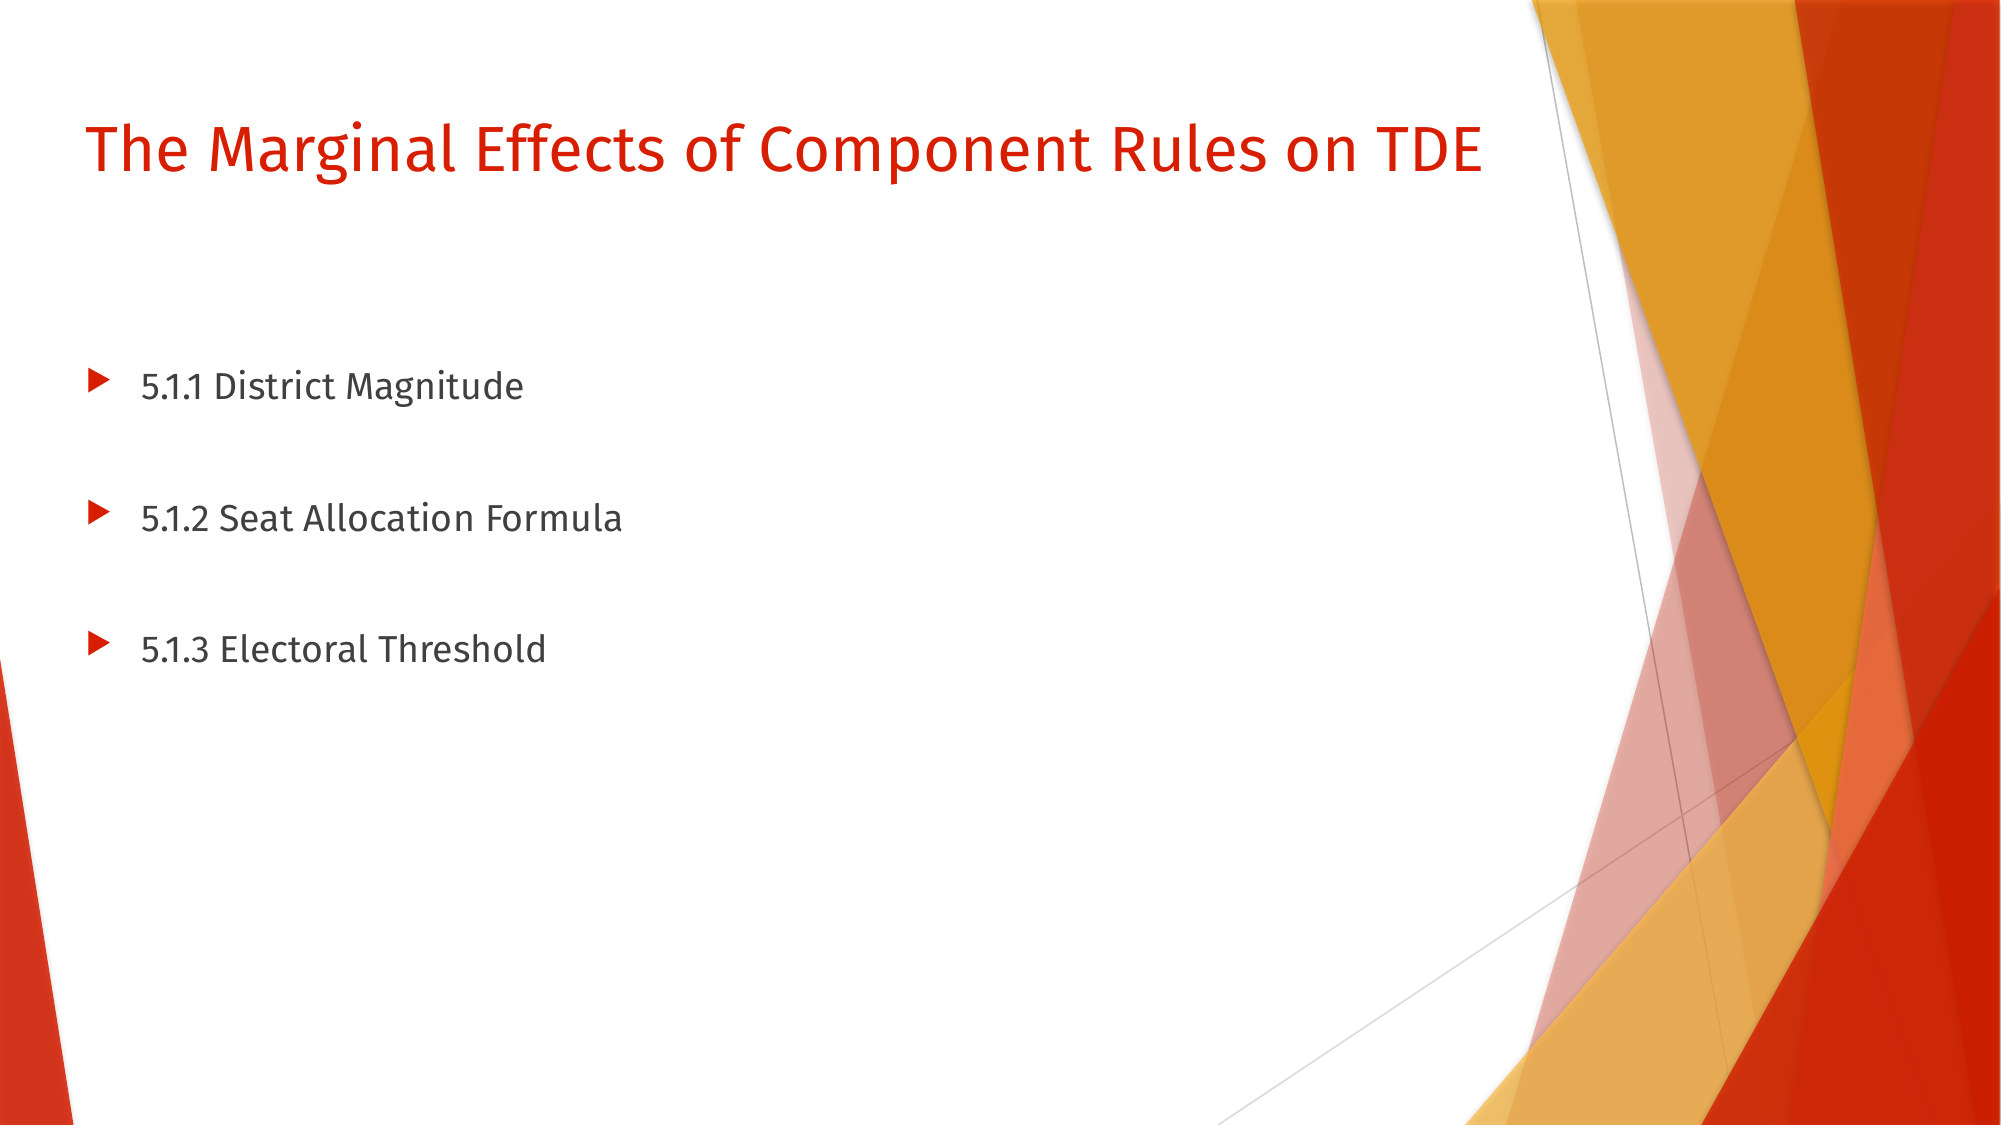

# The Marginal Effects of Component Rules on TDE
5.1.1 District Magnitude

5.1.2 Seat Allocation Formula

5.1.3 Electoral Threshold